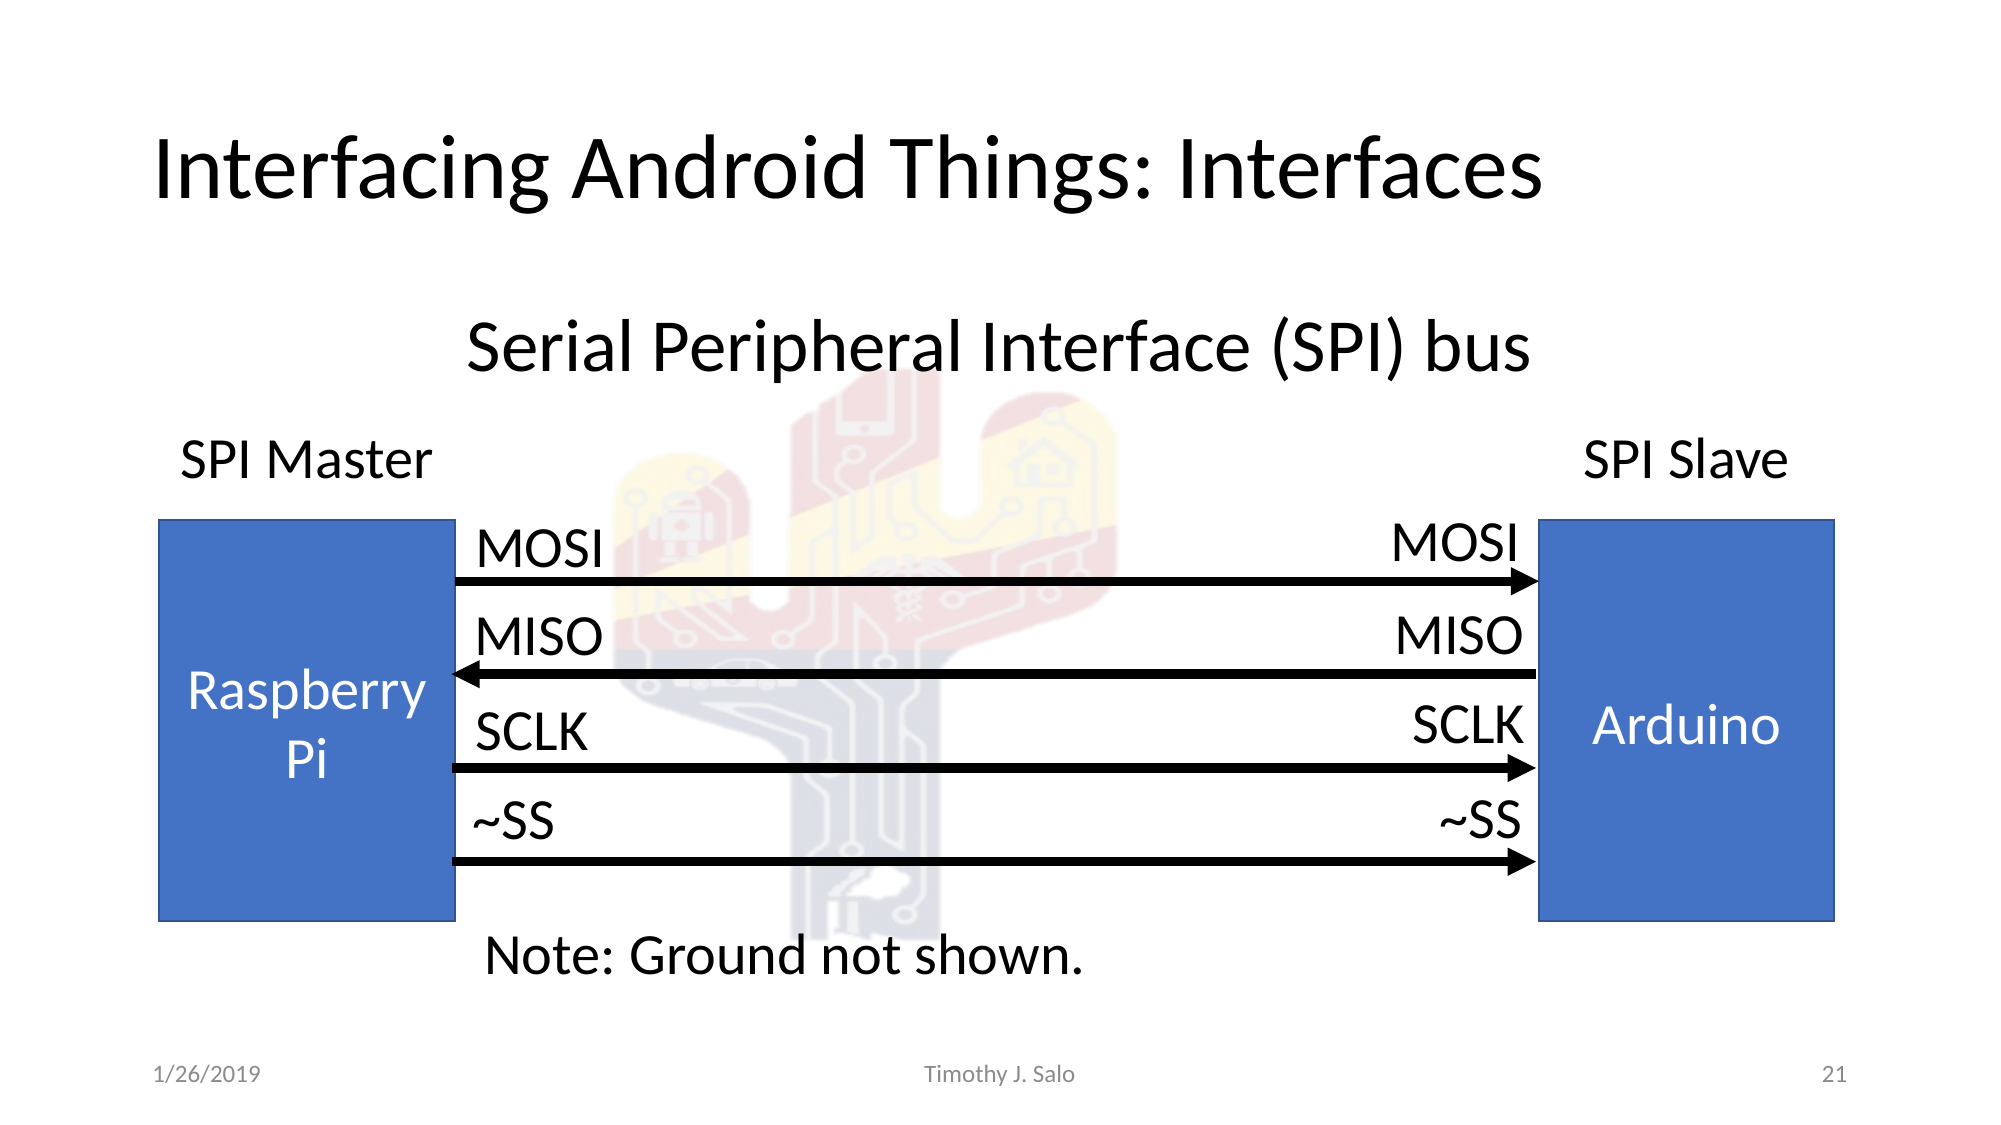

# Interfacing Android Things: Interfaces
Serial Peripheral Interface (SPI) bus
SPI Master
SPI Slave
MOSI
MOSI
Raspberry Pi
Arduino
MISO
MISO
SCLK
SCLK
~SS
~SS
Note: Ground not shown.
1/26/2019
Timothy J. Salo
21